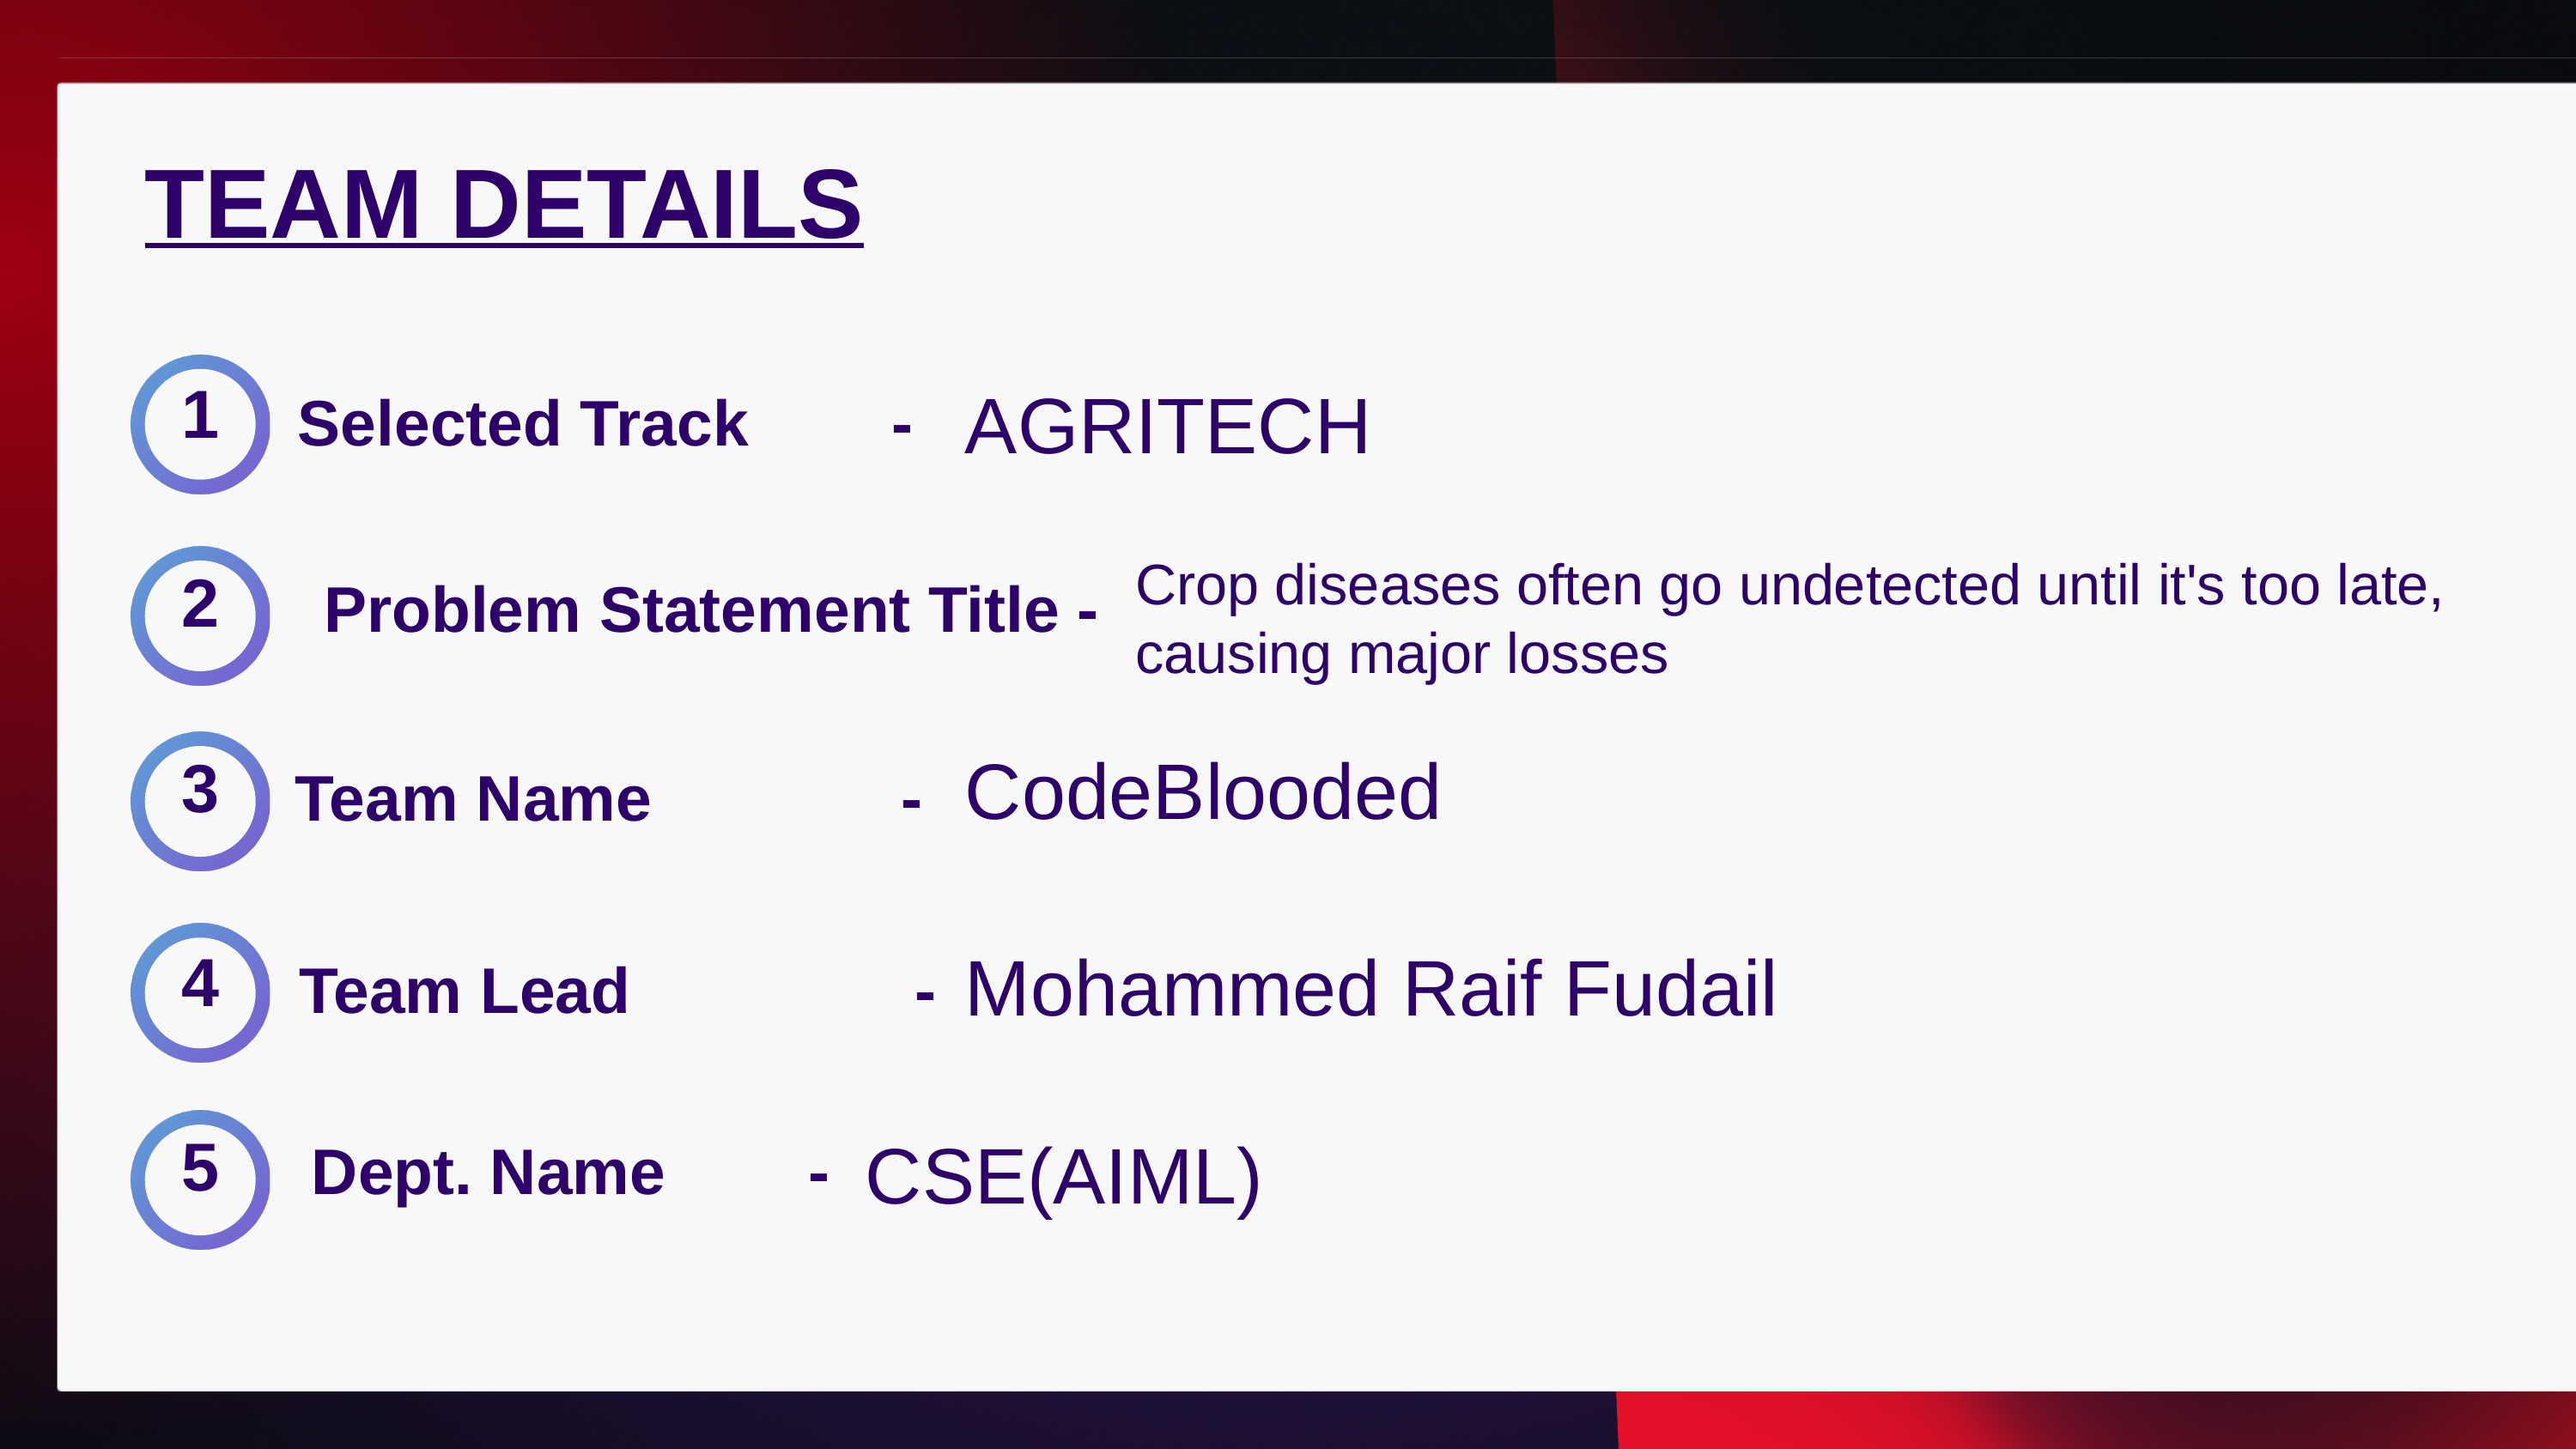

TEAM DETAILS

1
Selected Track        -
AGRITECH

Crop diseases often go undetected until it's too late, causing major losses
2

Problem Statement Title -

3

CodeBlooded
Team Name              -

4
Mohammed Raif Fudail
Team Lead                -

5

Dept. Name        -
CSE(AIML)